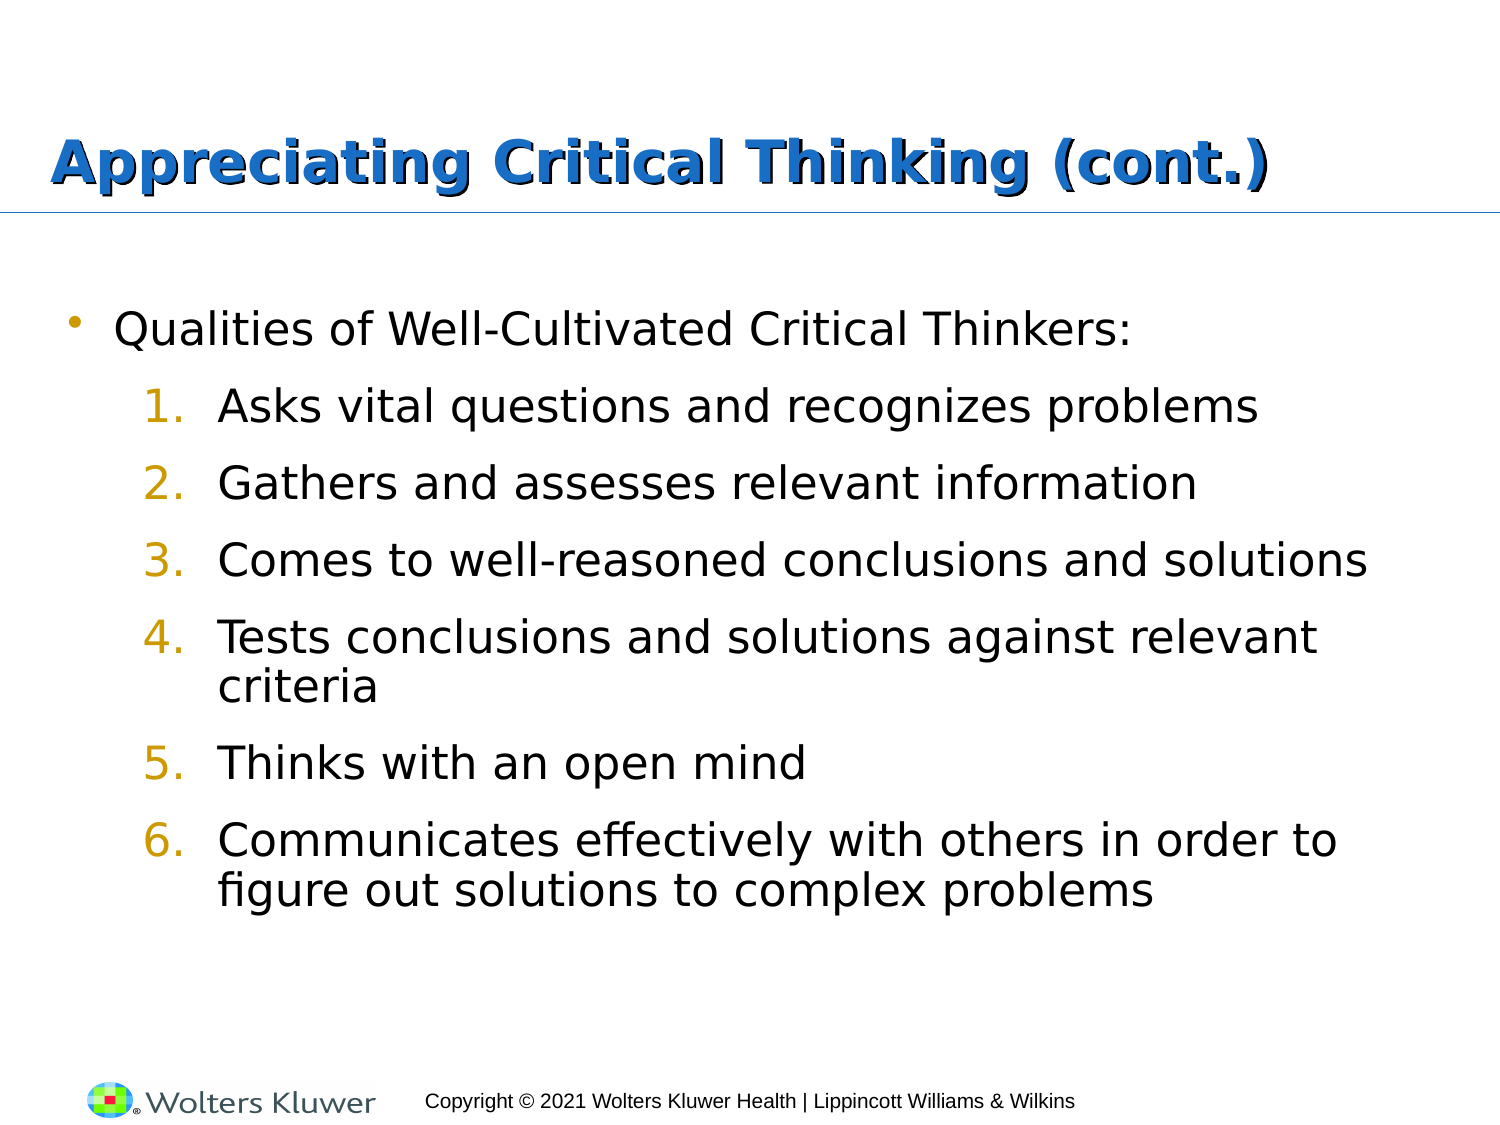

# Appreciating Critical Thinking (cont.)
Qualities of Well-Cultivated Critical Thinkers:
Asks vital questions and recognizes problems
Gathers and assesses relevant information
Comes to well-reasoned conclusions and solutions
Tests conclusions and solutions against relevant criteria
Thinks with an open mind
Communicates effectively with others in order to figure out solutions to complex problems